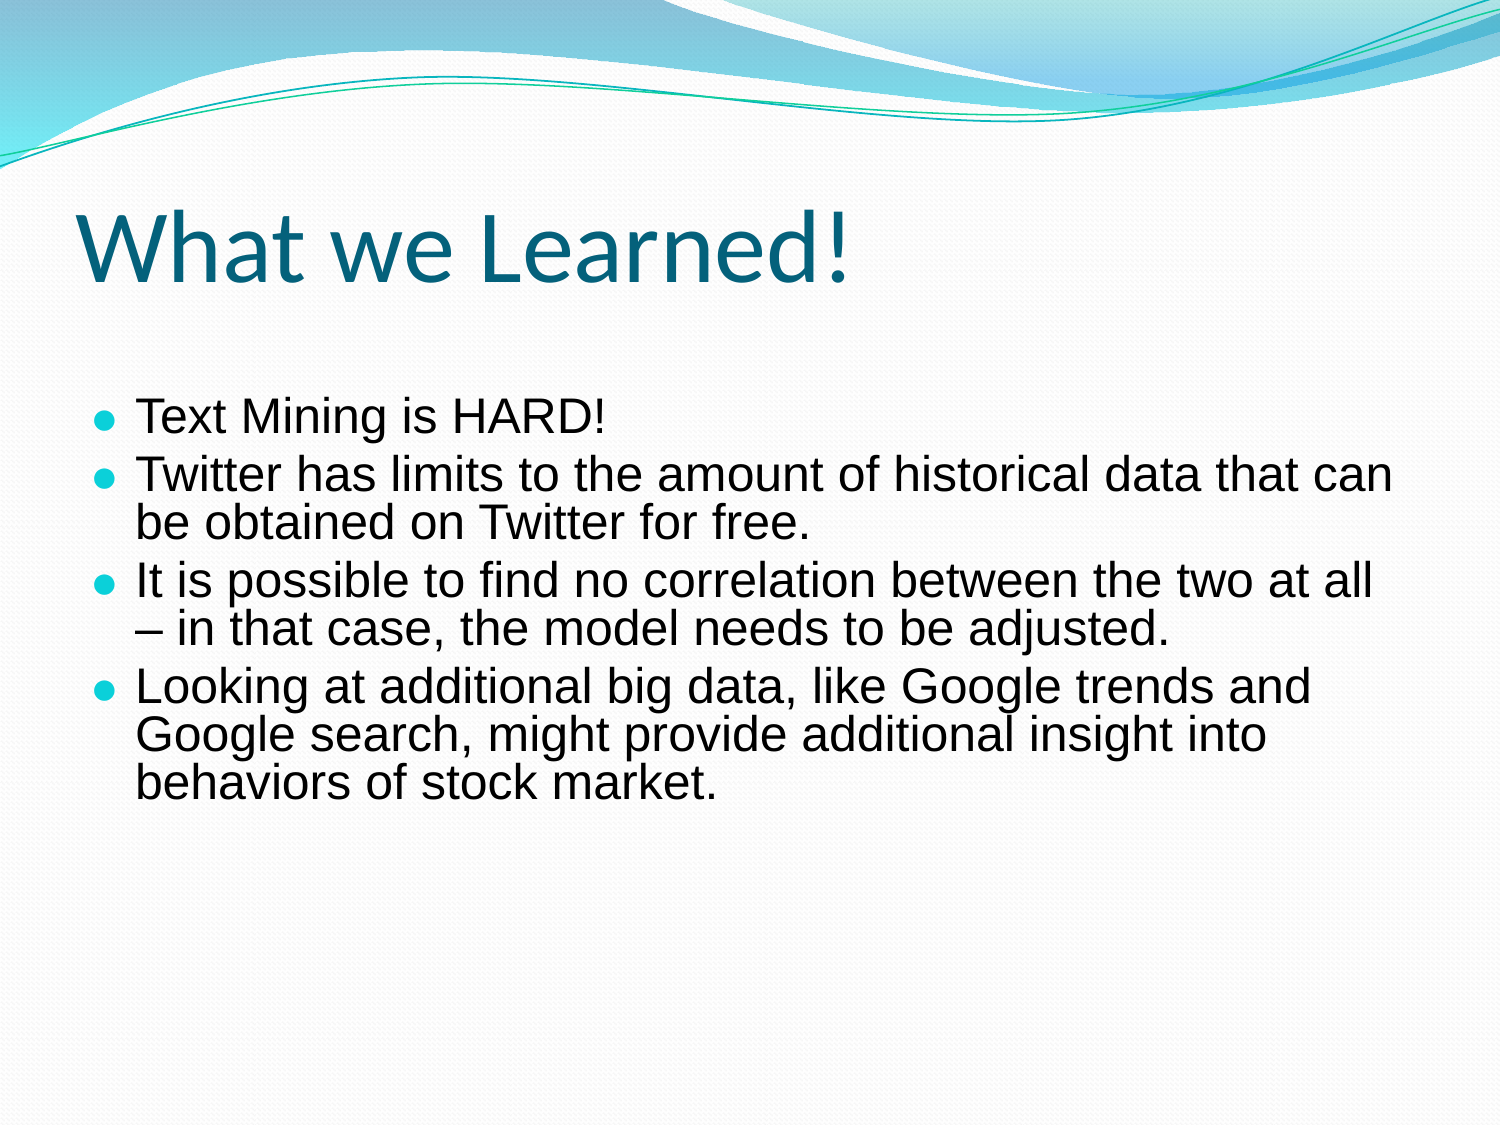

# What we Learned!

Text Mining is HARD!
Twitter has limits to the amount of historical data that can be obtained on Twitter for free.
It is possible to find no correlation between the two at all – in that case, the model needs to be adjusted.
Looking at additional big data, like Google trends and Google search, might provide additional insight into behaviors of stock market.